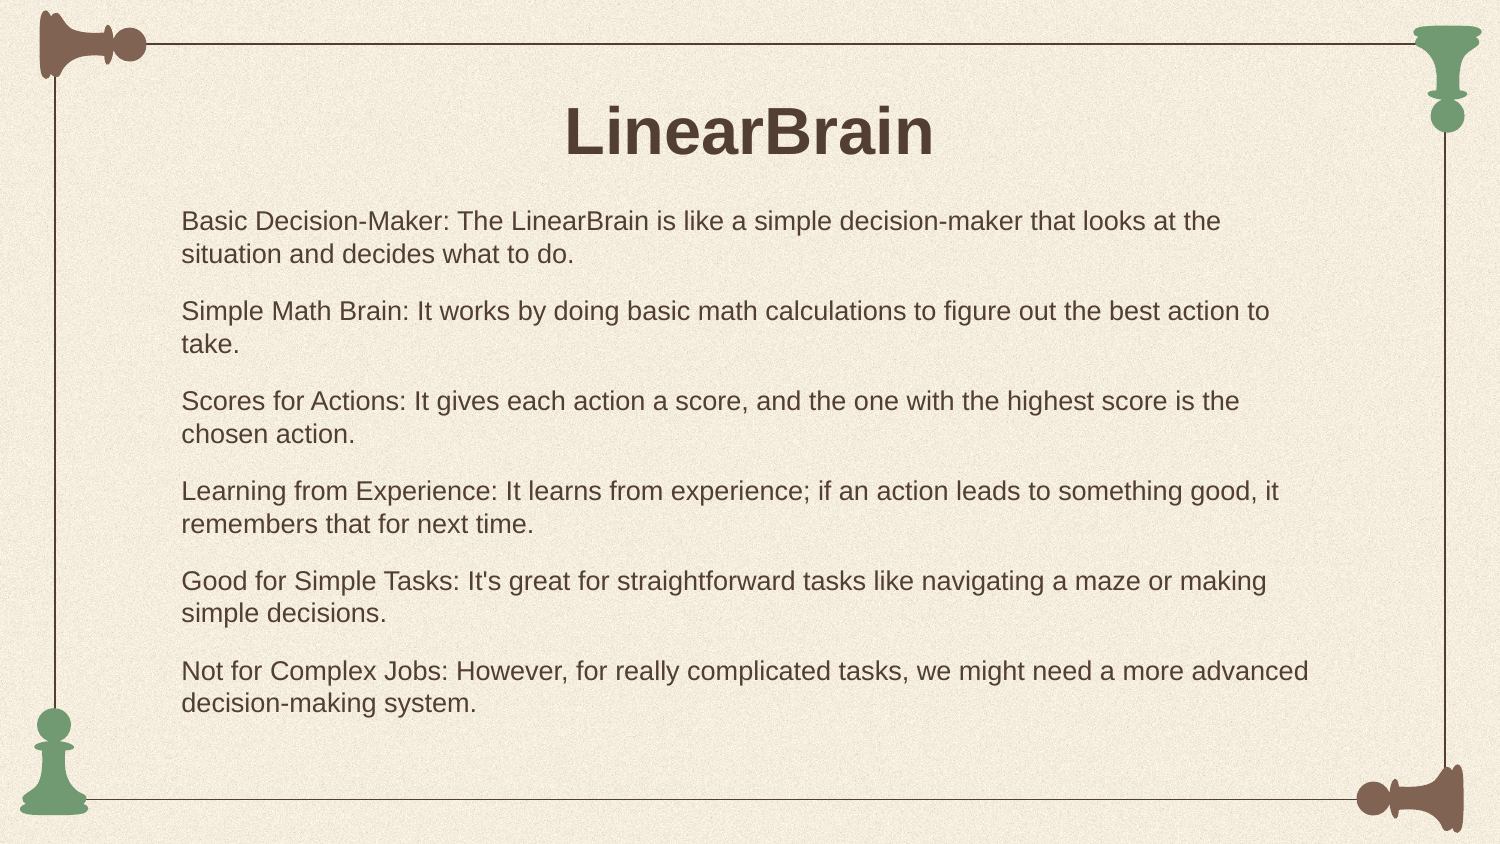

# LinearBrain
Basic Decision-Maker: The LinearBrain is like a simple decision-maker that looks at the situation and decides what to do.
Simple Math Brain: It works by doing basic math calculations to figure out the best action to take.
Scores for Actions: It gives each action a score, and the one with the highest score is the chosen action.
Learning from Experience: It learns from experience; if an action leads to something good, it remembers that for next time.
Good for Simple Tasks: It's great for straightforward tasks like navigating a maze or making simple decisions.
Not for Complex Jobs: However, for really complicated tasks, we might need a more advanced decision-making system.